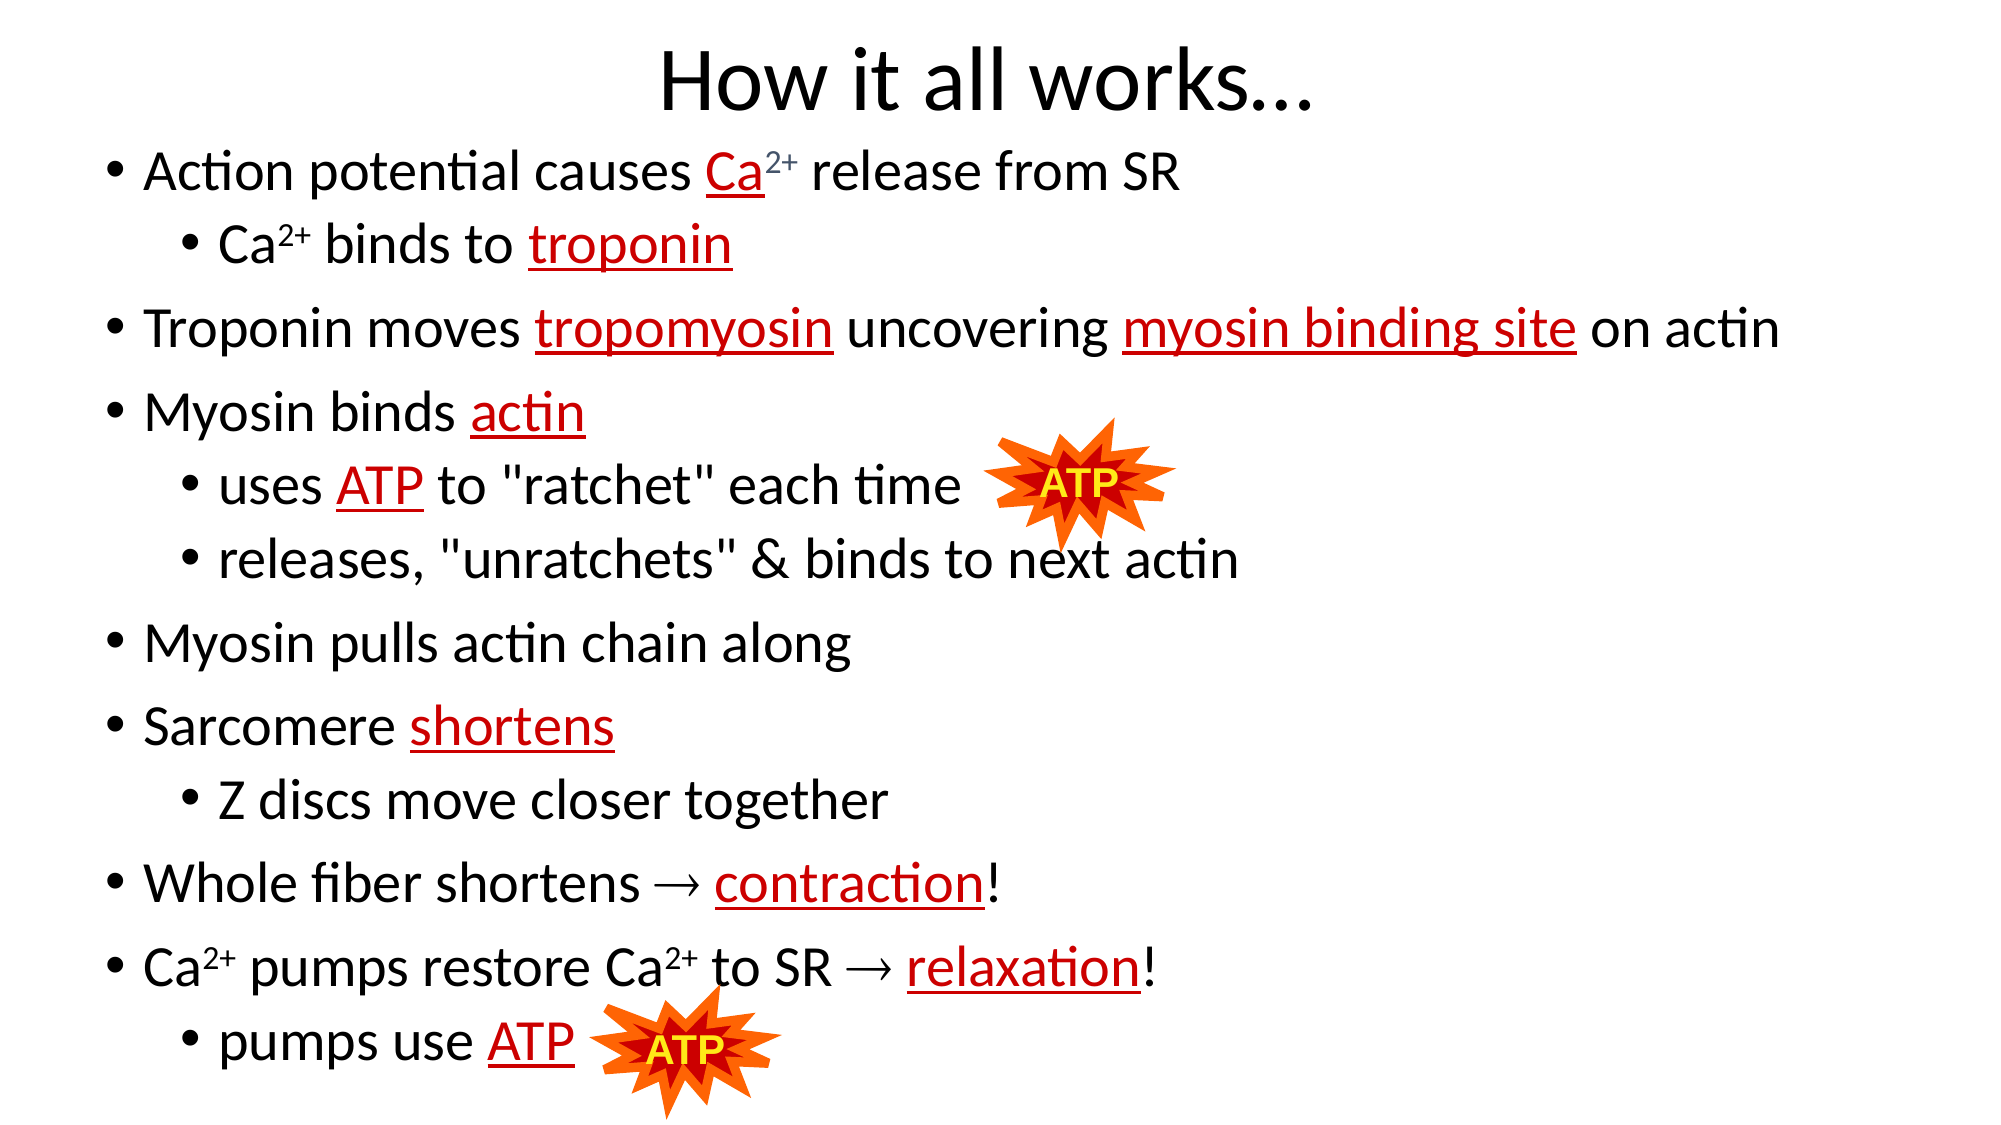

# How it all works…
Action potential causes Ca2+ release from SR
Ca2+ binds to troponin
Troponin moves tropomyosin uncovering myosin binding site on actin
Myosin binds actin
uses ATP to "ratchet" each time
releases, "unratchets" & binds to next actin
Myosin pulls actin chain along
Sarcomere shortens
Z discs move closer together
Whole fiber shortens → contraction!
Ca2+ pumps restore Ca2+ to SR → relaxation!
pumps use ATP
ATP
ATP